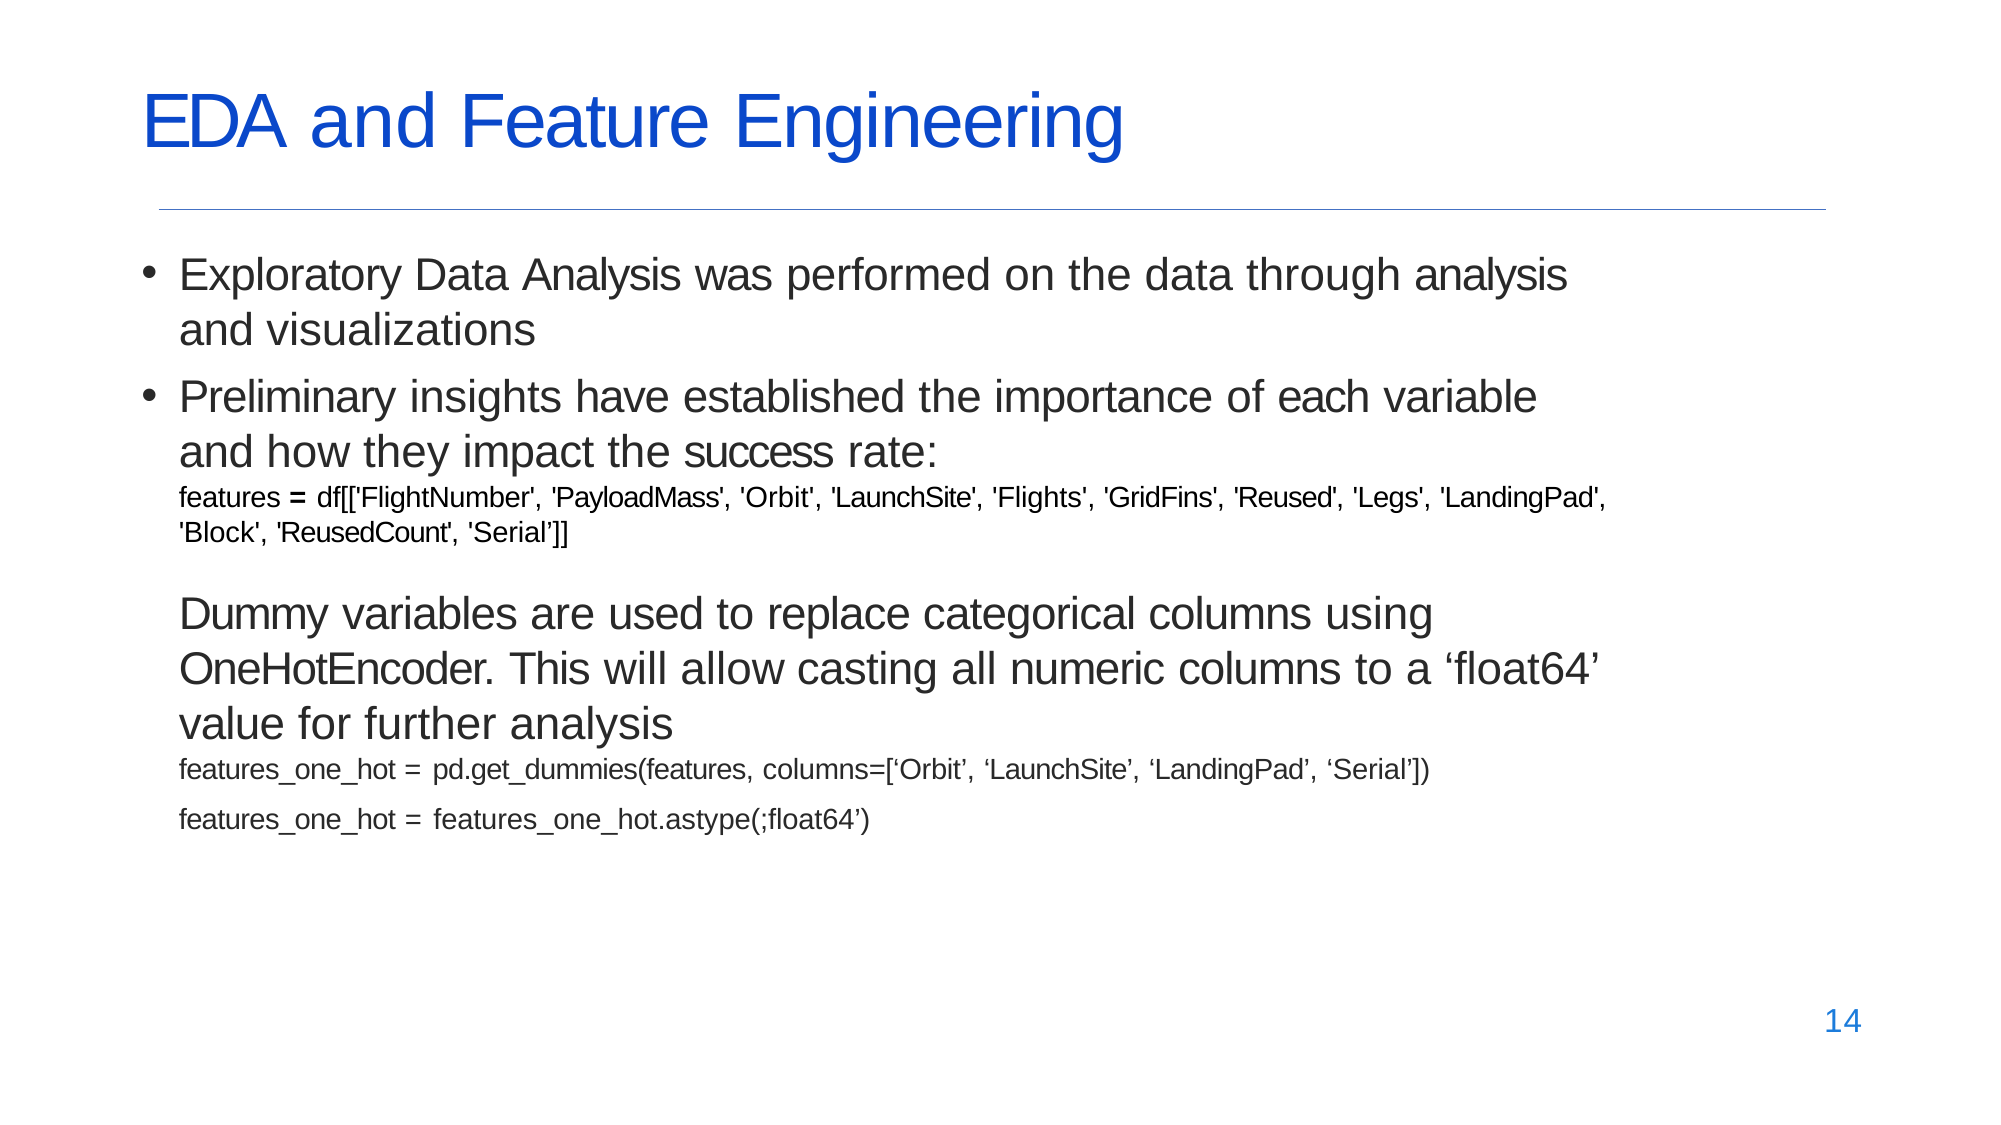

# EDA and Feature Engineering

Exploratory Data Analysis was performed on the data through analysis and visualizations
Preliminary insights have established the importance of each variable and how they impact the success rate:
features = df[['FlightNumber', 'PayloadMass', 'Orbit', 'LaunchSite', 'Flights', 'GridFins', 'Reused', 'Legs', 'LandingPad', 'Block', 'ReusedCount', 'Serial’]]

Dummy variables are used to replace categorical columns using OneHotEncoder. This will allow casting all numeric columns to a ‘float64’ value for further analysis
features_one_hot = pd.get_dummies(features, columns=[‘Orbit’, ‘LaunchSite’, ‘LandingPad’, ‘Serial’])
features_one_hot = features_one_hot.astype(;float64’)
14